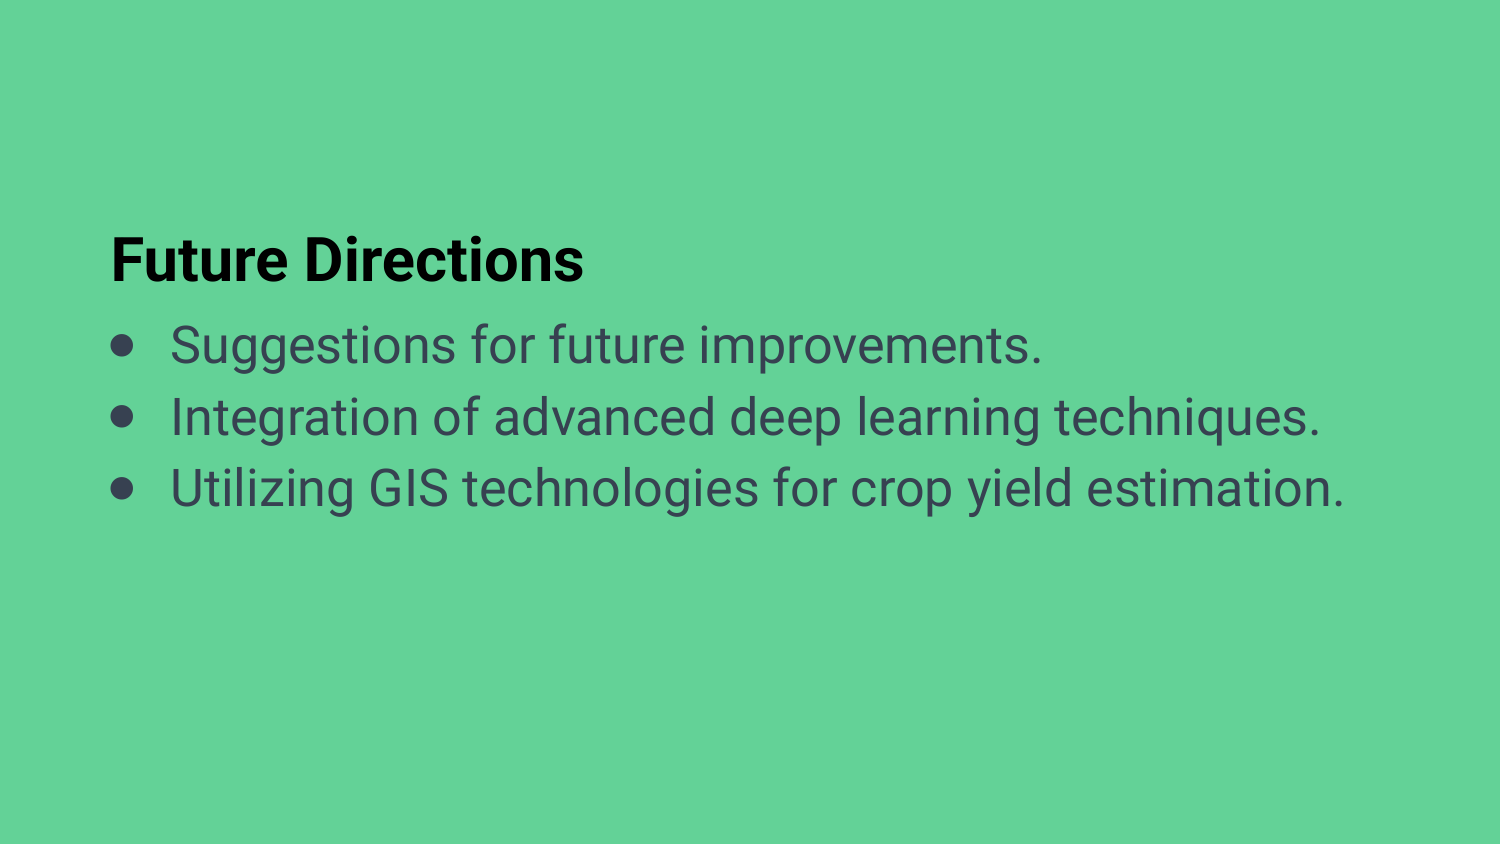

# Future Directions
Suggestions for future improvements.
Integration of advanced deep learning techniques.
Utilizing GIS technologies for crop yield estimation.